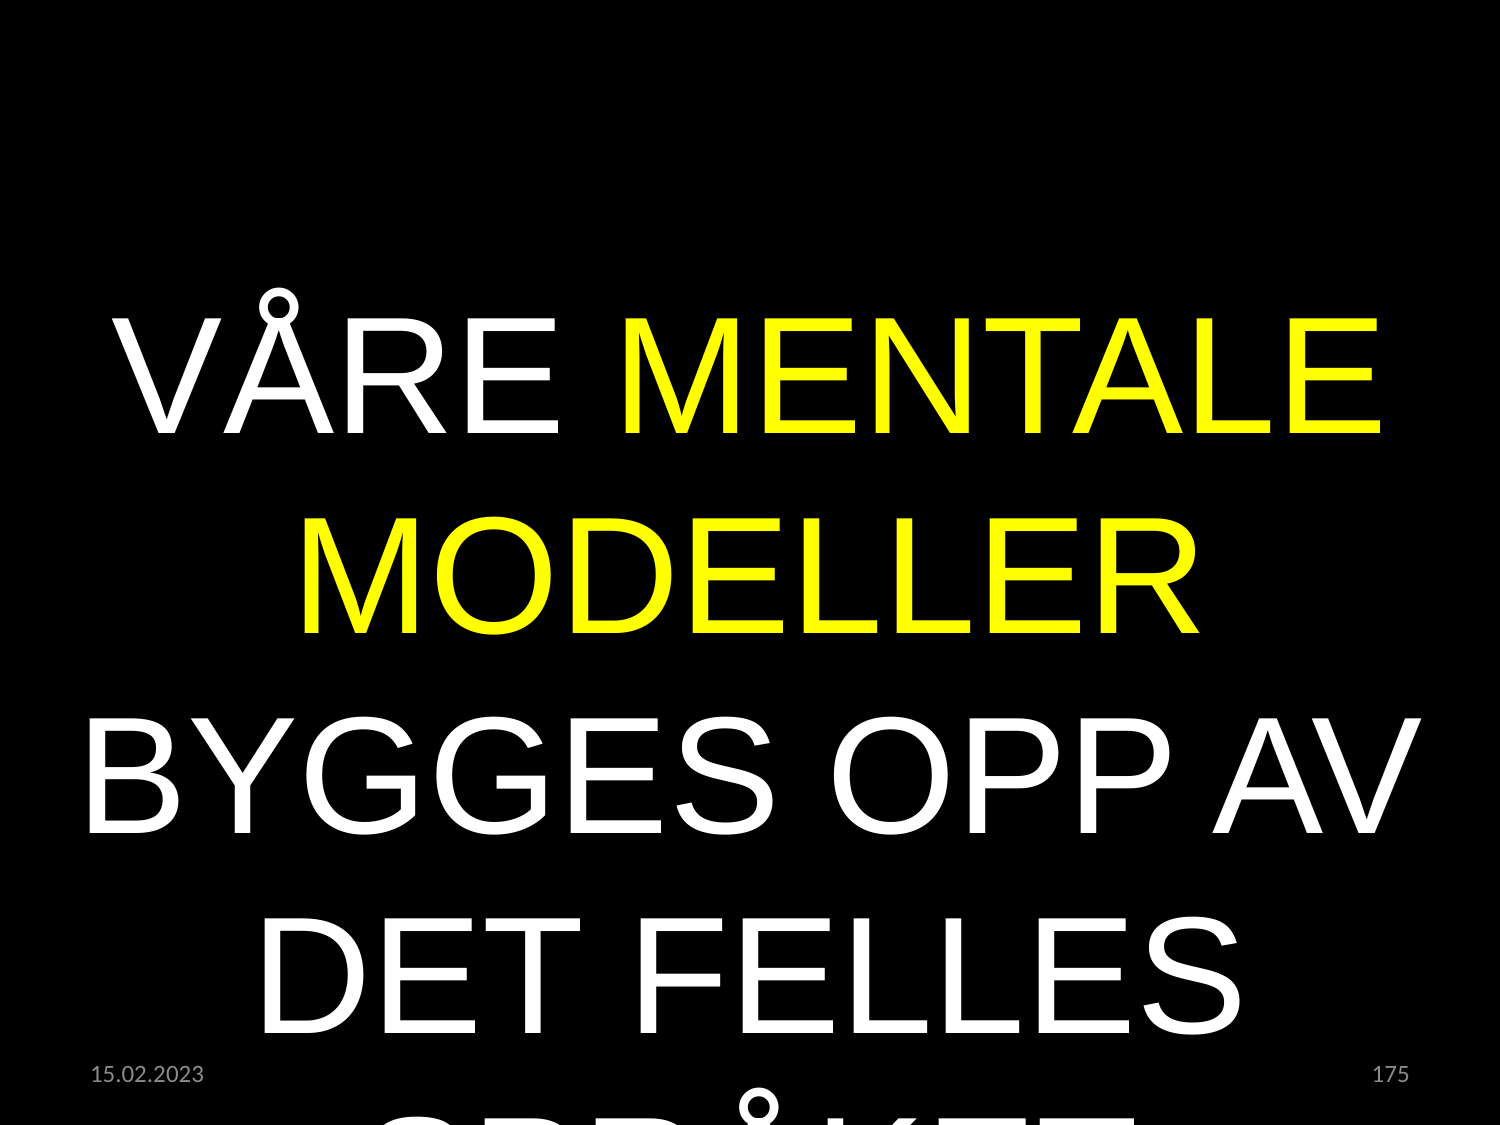

VÅRE MENTALE MODELLER BYGGES OPP AV
DET FELLES SPRÅKET
15.02.2023
175